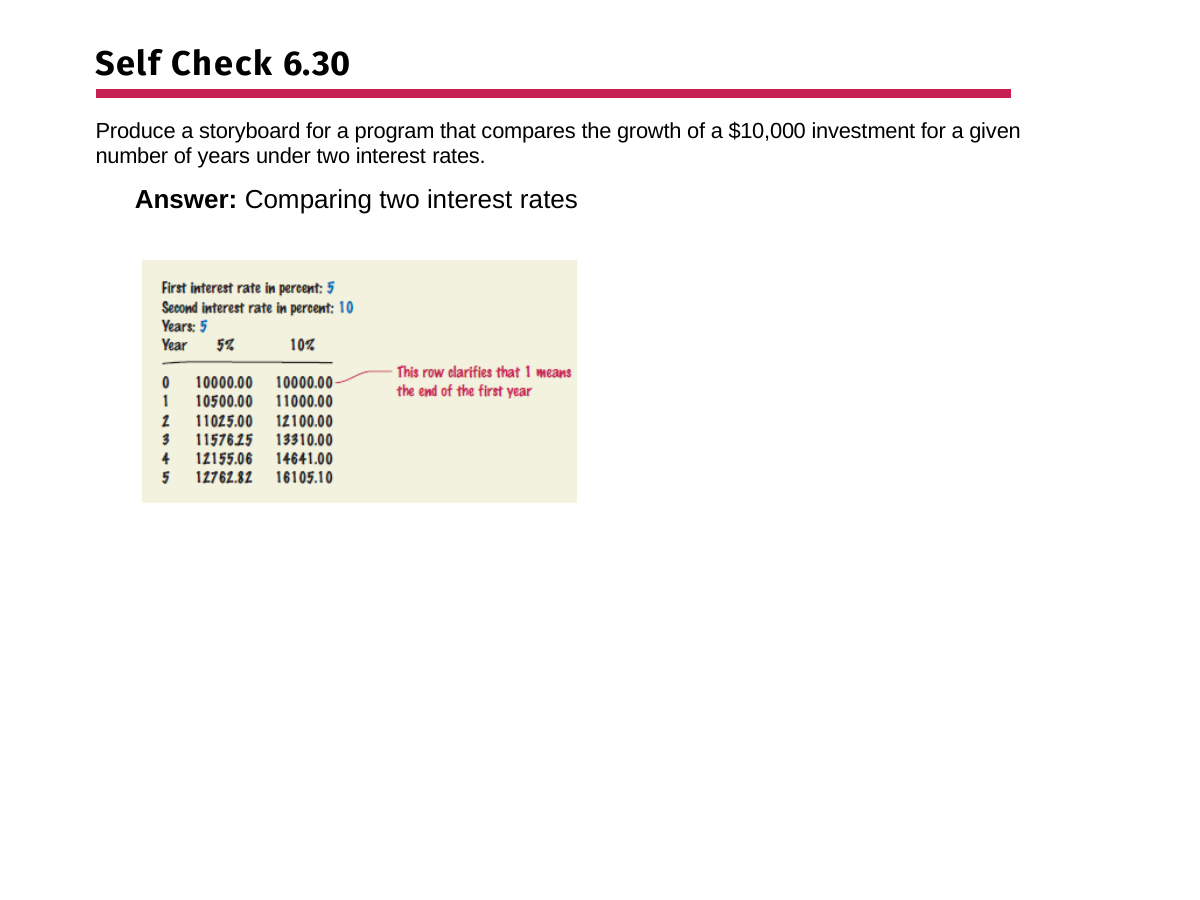

# Self Check 6.30
Produce a storyboard for a program that compares the growth of a $10,000 investment for a given  number of years under two interest rates.
Answer: Comparing two interest rates